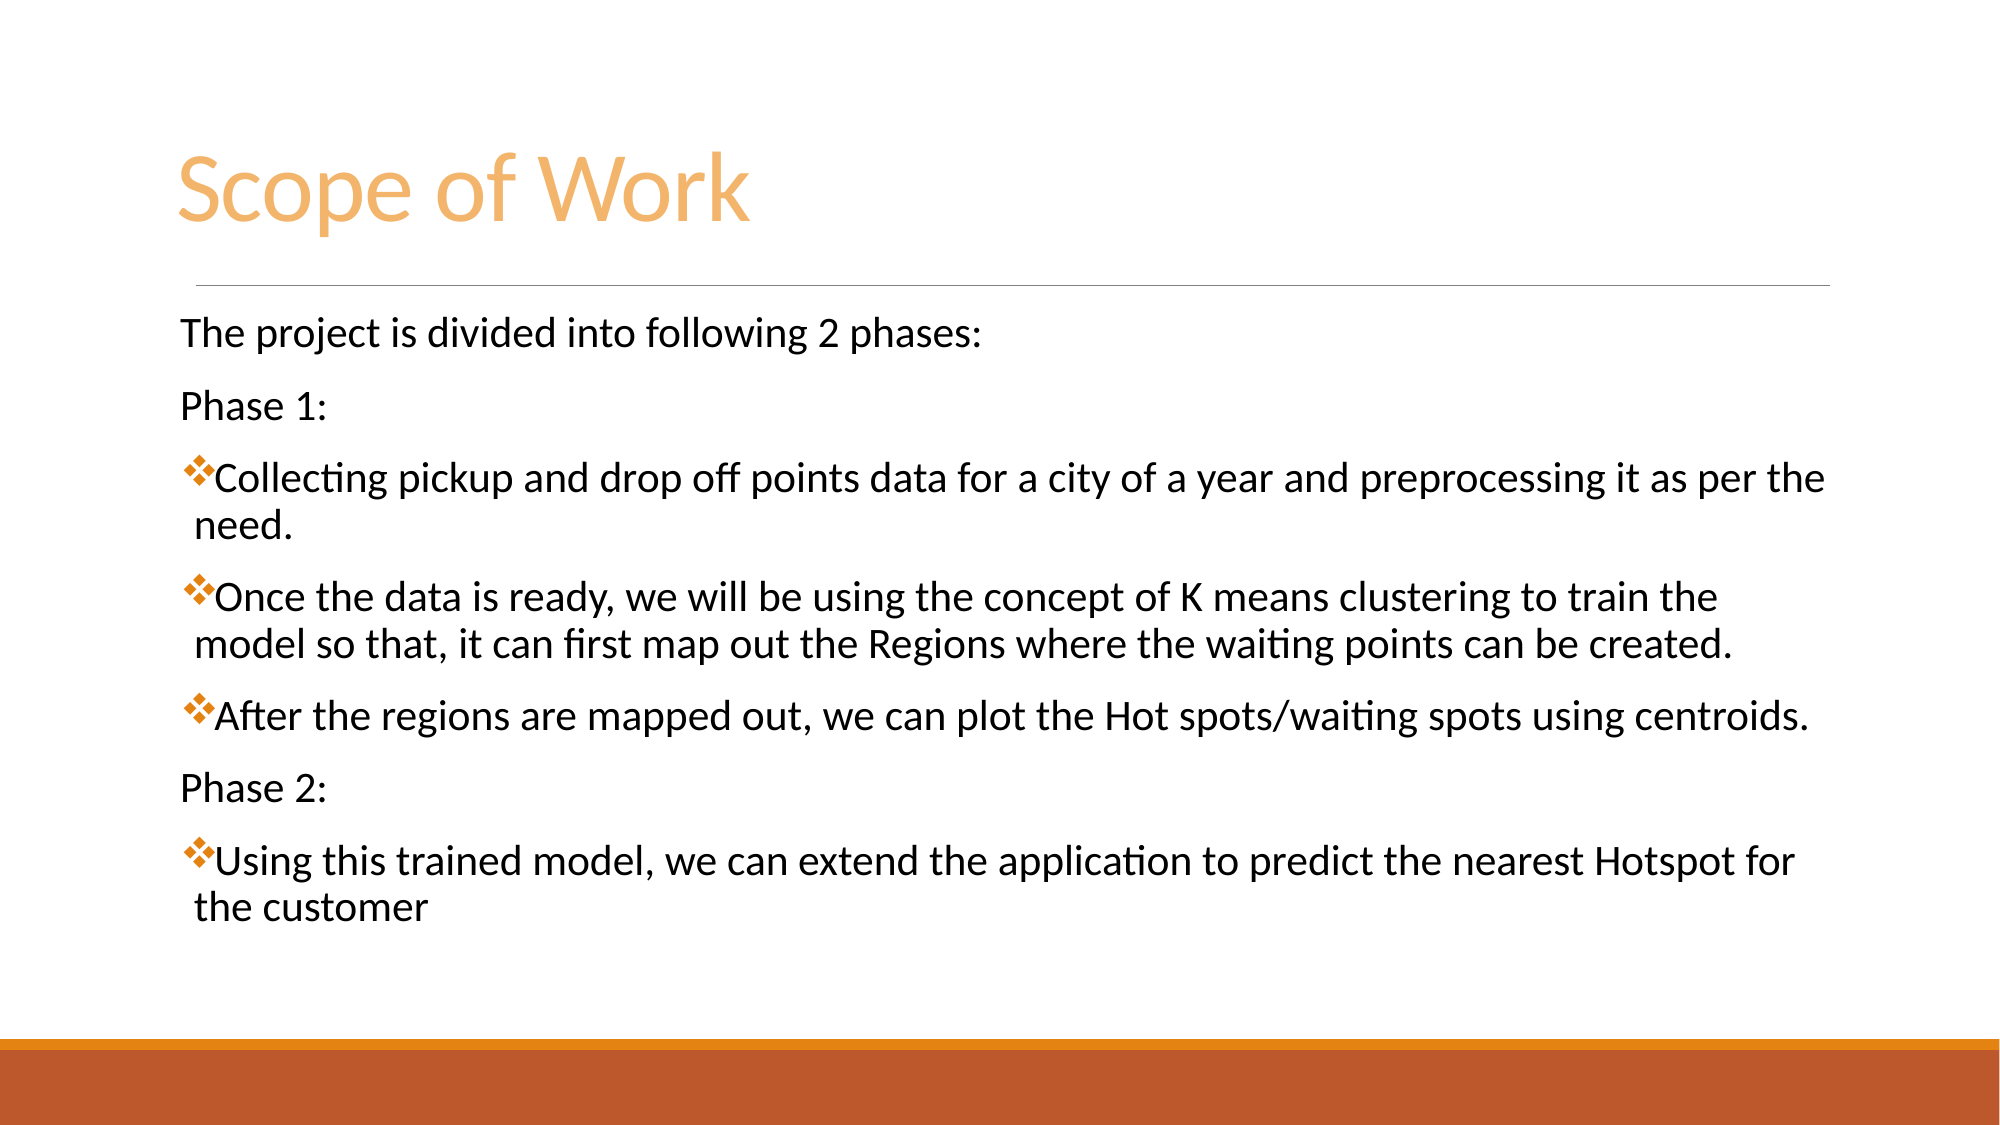

# Scope of Work
The project is divided into following 2 phases:
Phase 1:
Collecting pickup and drop off points data for a city of a year and preprocessing it as per the need.
Once the data is ready, we will be using the concept of K means clustering to train the model so that, it can first map out the Regions where the waiting points can be created.
After the regions are mapped out, we can plot the Hot spots/waiting spots using centroids.
Phase 2:
Using this trained model, we can extend the application to predict the nearest Hotspot for the customer